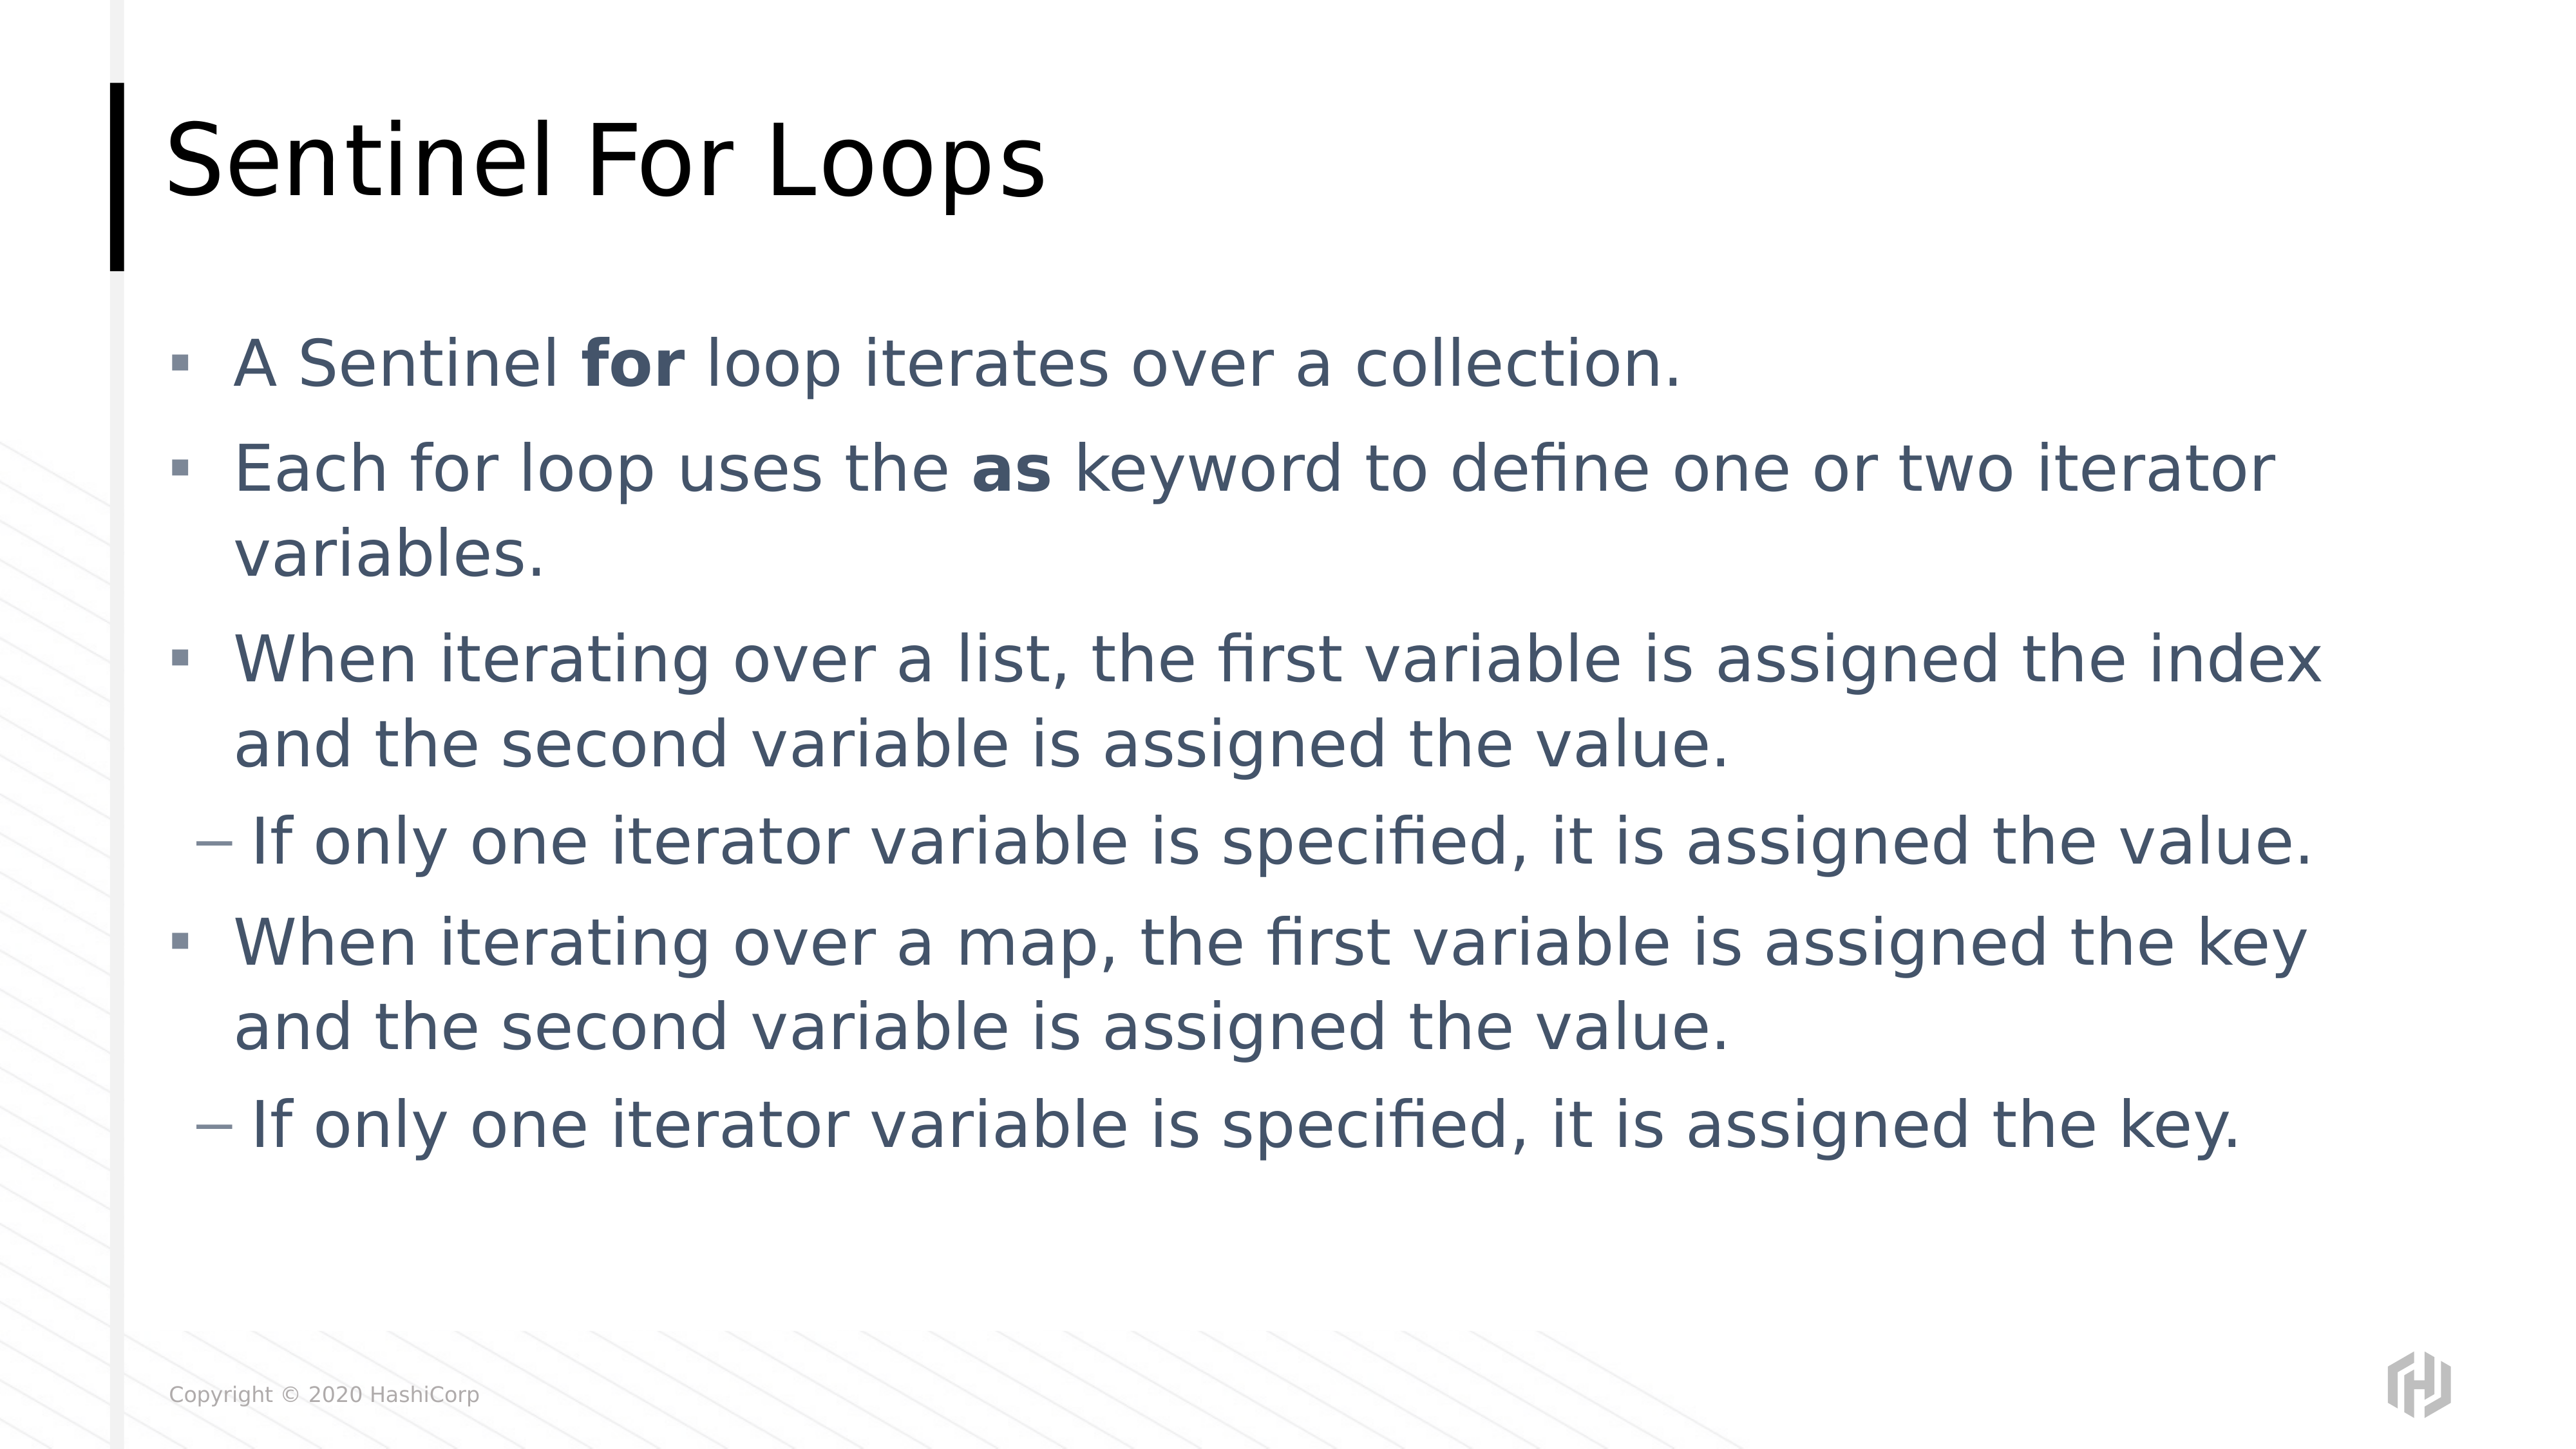

# Sentinel For Loops
A Sentinel for loop iterates over a collection.
Each for loop uses the as keyword to define one or two iterator variables.
When iterating over a list, the first variable is assigned the index and the second variable is assigned the value.
If only one iterator variable is specified, it is assigned the value.
When iterating over a map, the first variable is assigned the key and the second variable is assigned the value.
If only one iterator variable is specified, it is assigned the key.